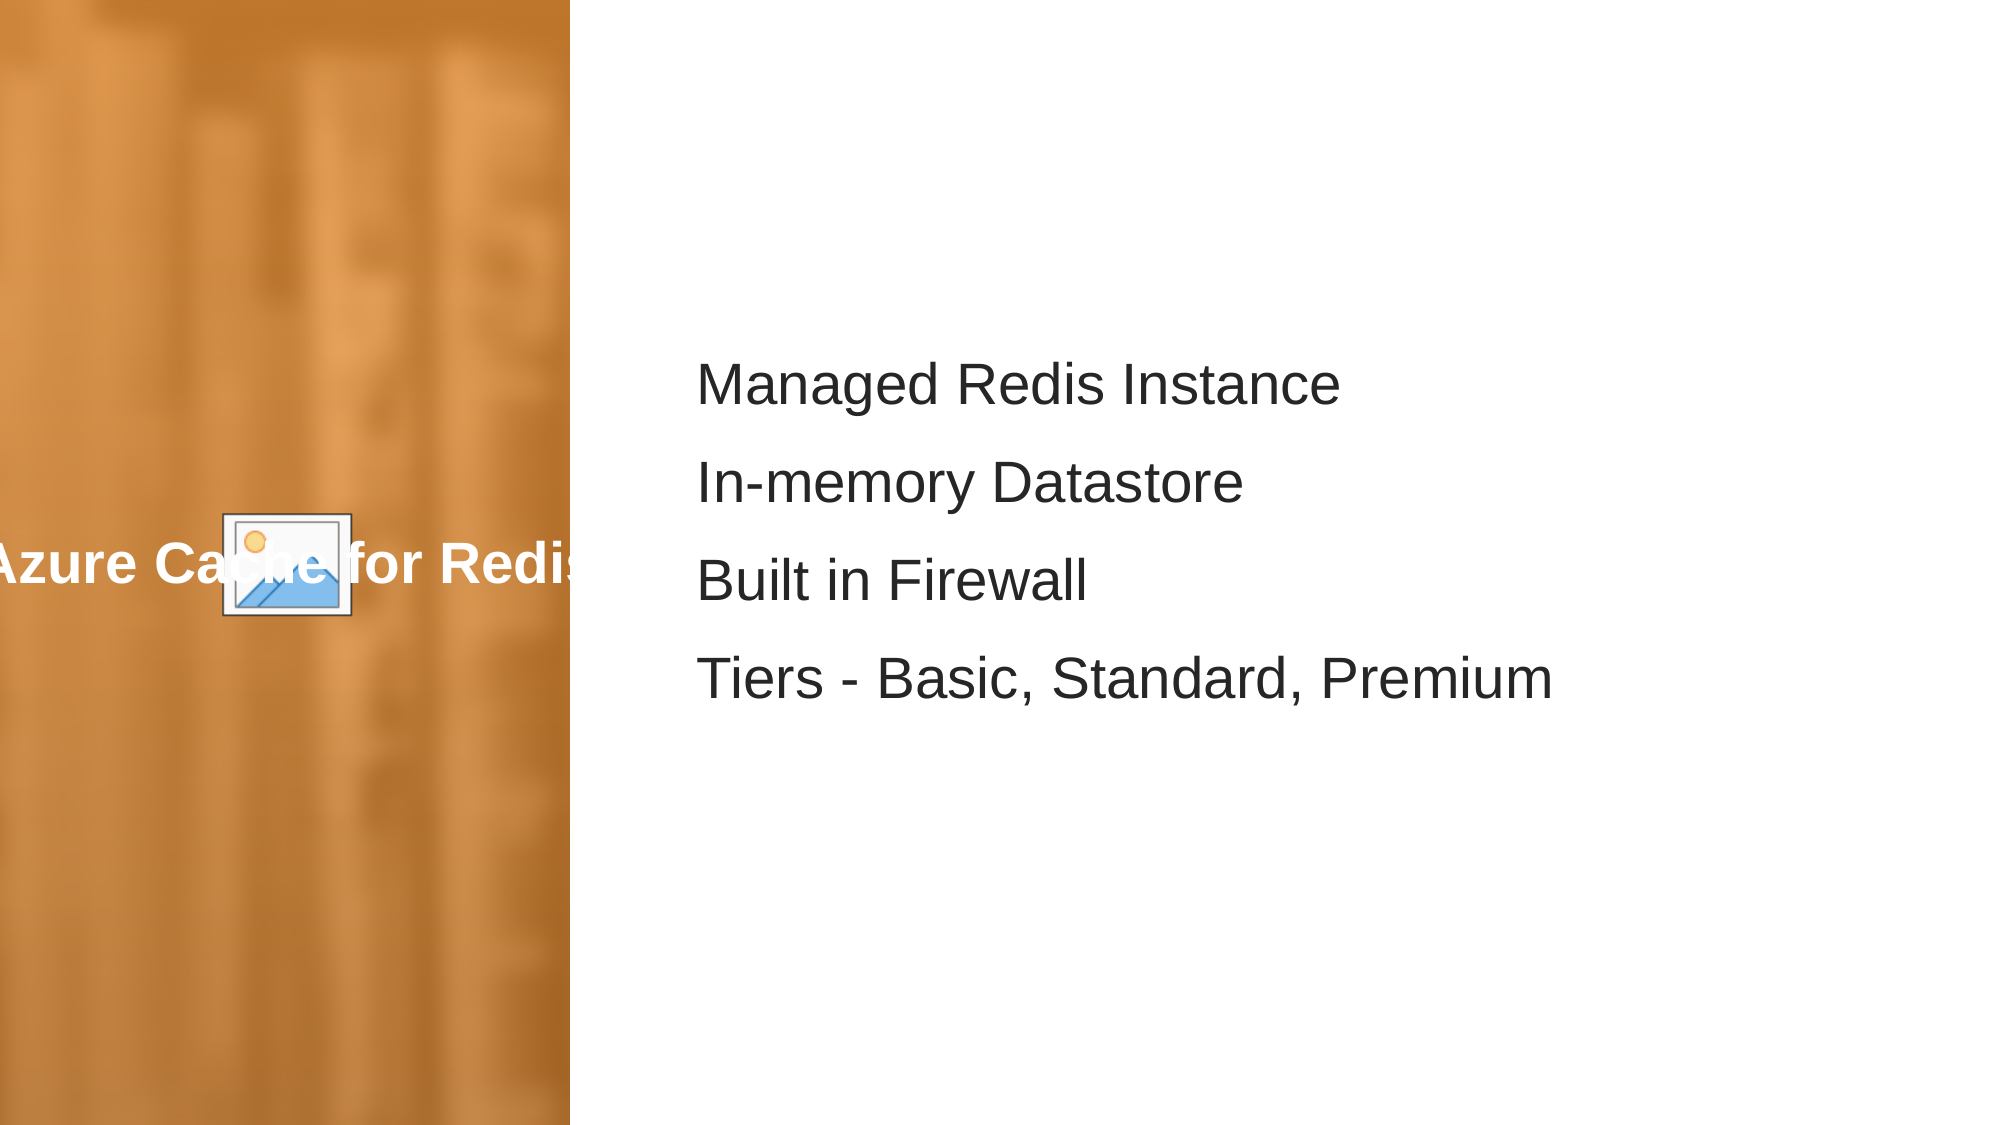

Managed Redis Instance
In-memory Datastore
Built in Firewall
Tiers - Basic, Standard, Premium
Azure Cache for Redis